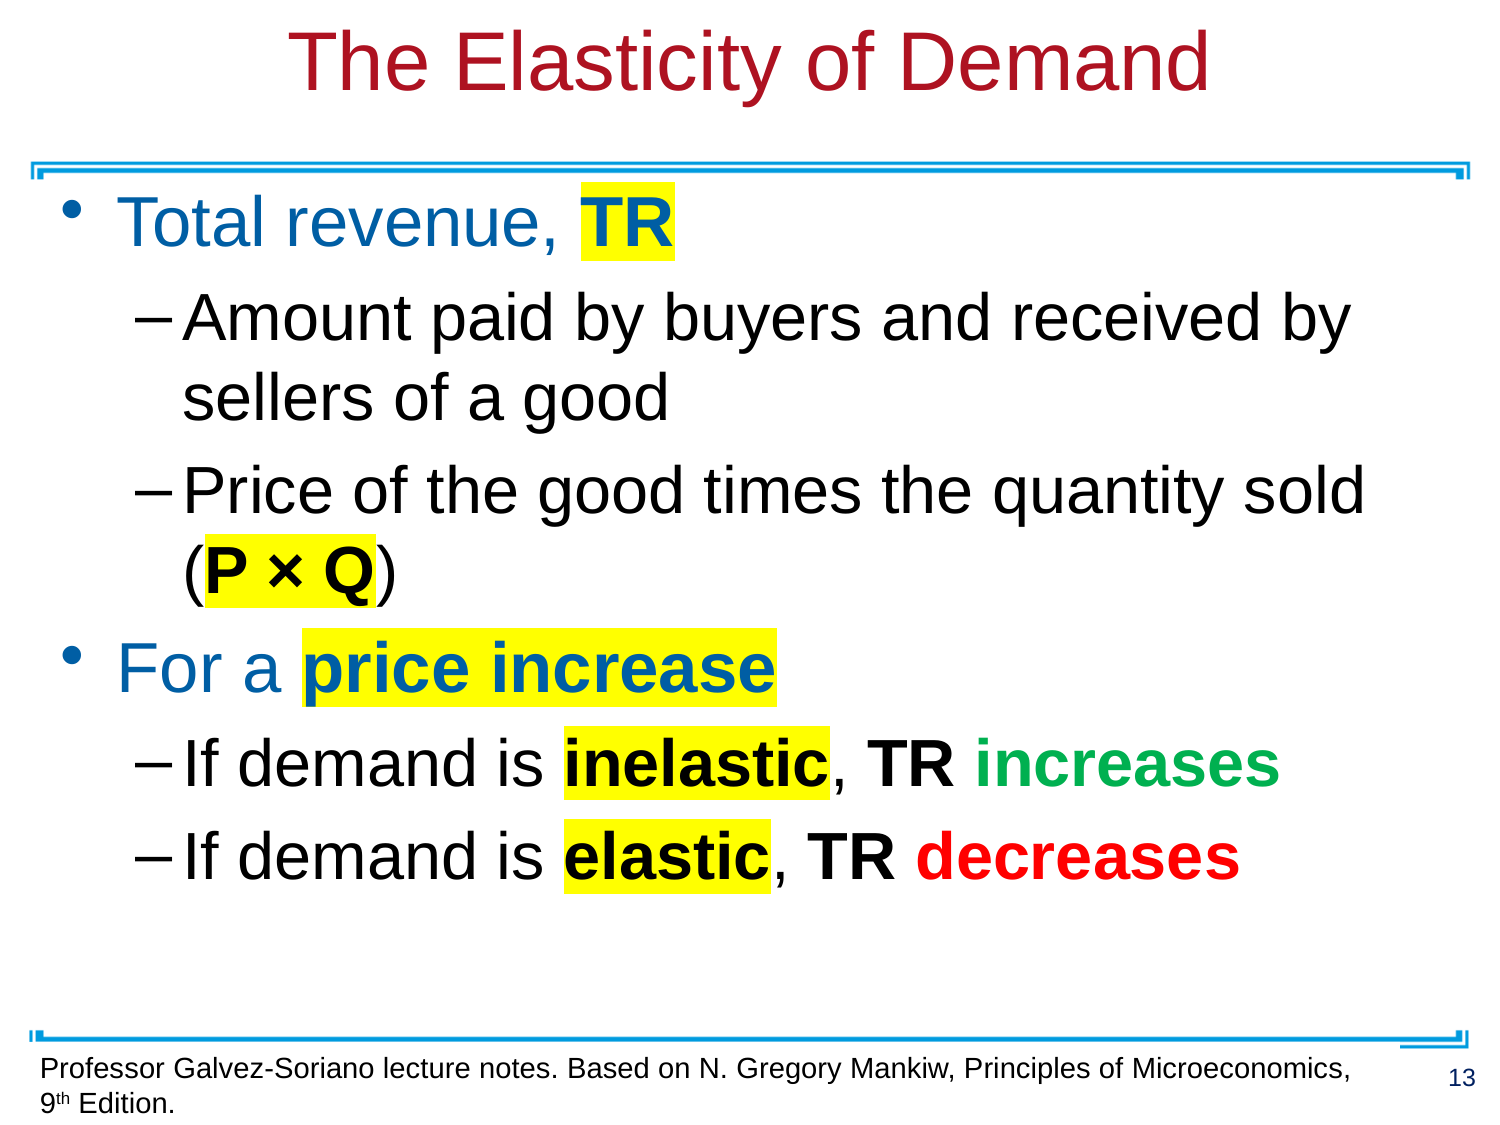

# The Elasticity of Demand
Total revenue, TR
Amount paid by buyers and received by sellers of a good
Price of the good times the quantity sold (P × Q)
For a price increase
If demand is inelastic, TR increases
If demand is elastic, TR decreases
Professor Galvez-Soriano lecture notes. Based on N. Gregory Mankiw, Principles of Microeconomics, 9th Edition.
13